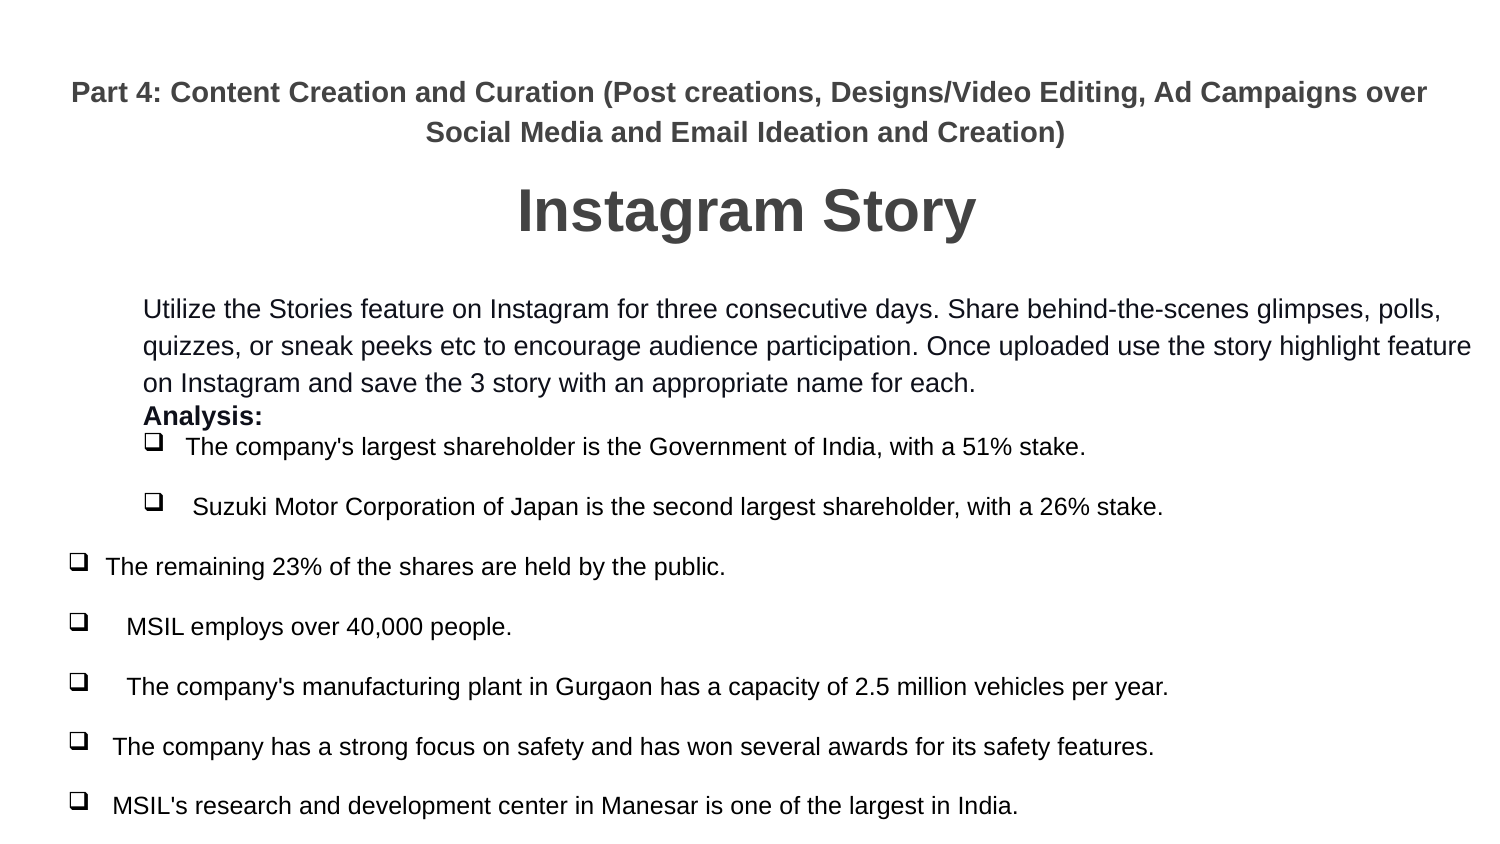

Part 4: Content Creation and Curation (Post creations, Designs/Video Editing, Ad Campaigns over Social Media and Email Ideation and Creation)
Instagram Story

Utilize the Stories feature on Instagram for three consecutive days. Share behind-the-scenes glimpses, polls, quizzes, or sneak peeks etc to encourage audience participation. Once uploaded use the story highlight feature on Instagram and save the 3 story with an appropriate name for each.
Analysis:
 The company's largest shareholder is the Government of India, with a 51% stake.

  Suzuki Motor Corporation of Japan is the second largest shareholder, with a 26% stake.

The remaining 23% of the shares are held by the public.

   MSIL employs over 40,000 people.

   The company's manufacturing plant in Gurgaon has a capacity of 2.5 million vehicles per year.

 The company has a strong focus on safety and has won several awards for its safety features.

 MSIL's research and development center in Manesar is one of the largest in India.